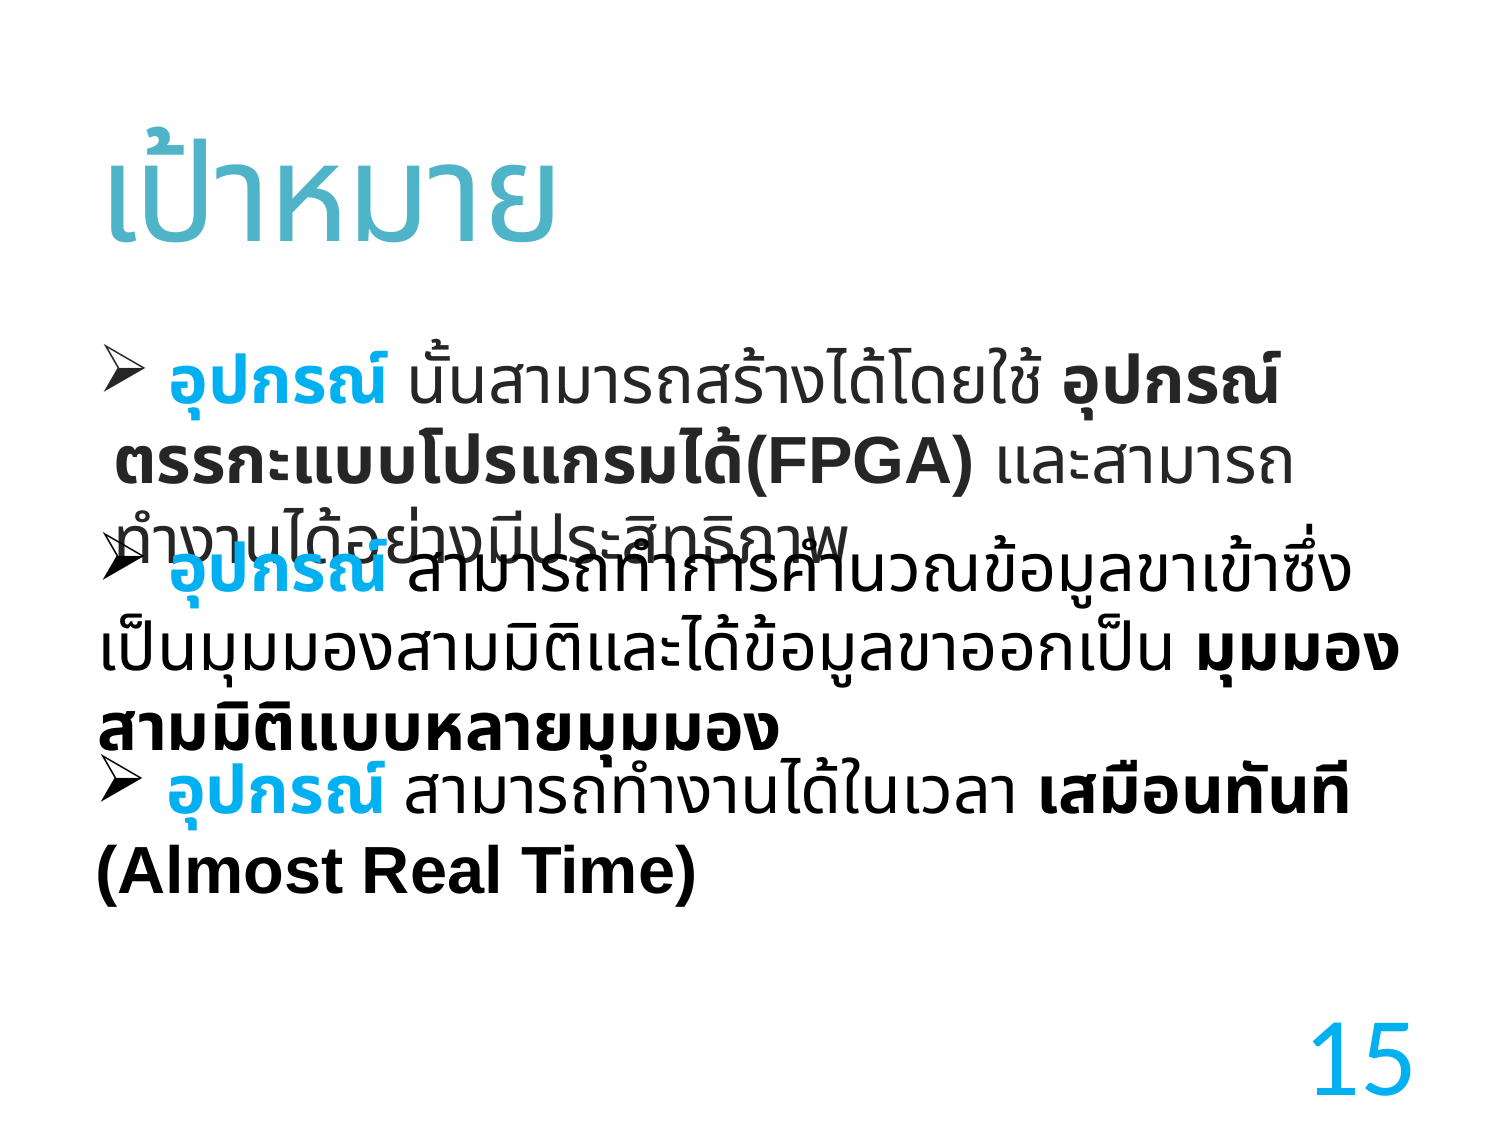

# เป้าหมาย
 อุปกรณ์ นั้นสามารถสร้างได้โดยใช้ อุปกรณ์ตรรกะแบบโปรแกรมได้(FPGA) และสามารถทำงานได้อย่างมีประสิทธิภาพ

 อุปกรณ์ สามารถทำการคำนวณข้อมูลขาเข้าซึ่งเป็นมุมมองสามมิติและได้ข้อมูลขาออกเป็น มุมมองสามมิติแบบหลายมุมมอง
 อุปกรณ์ สามารถทำงานได้ในเวลา เสมือนทันที (Almost Real Time)
 อุปกรณ์ มีการประยุกต์ใช้ การจัดตารางกระบวนการ(Process Scheduling) เพื่อออกแบบสถาปัตยกรรมให้สามารถทำงานได้โดยทรัพยากรที่จำกัด
15